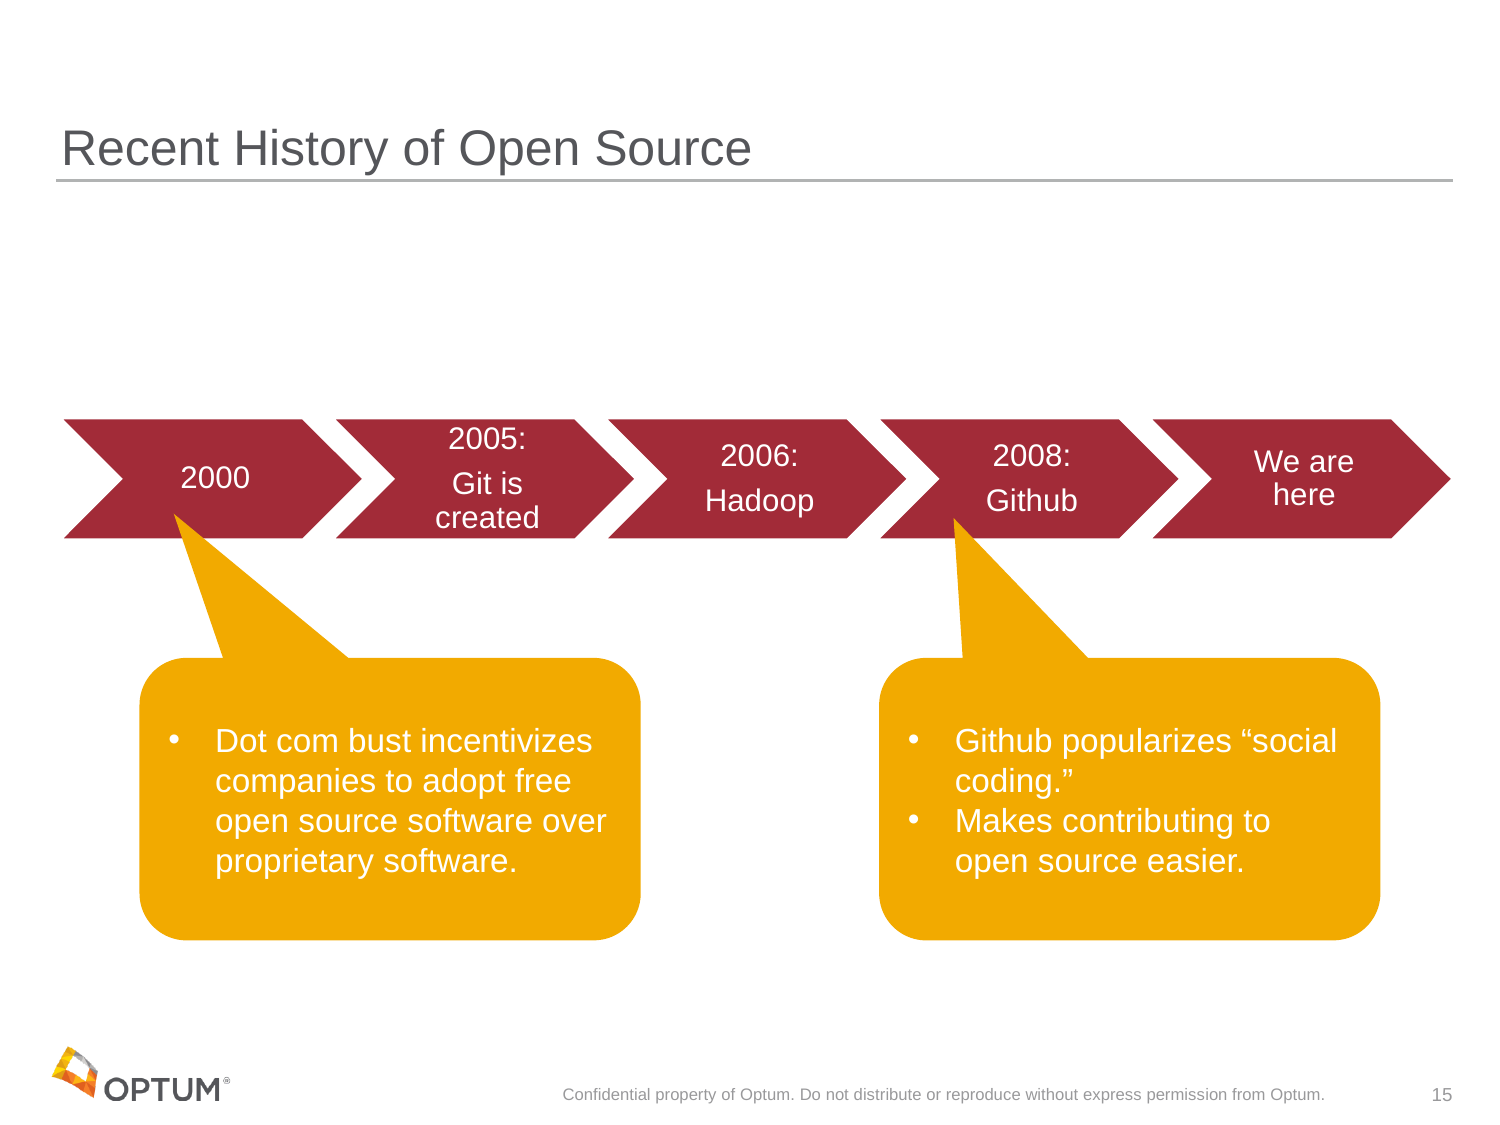

# Recent History of Open Source
2000
2005:
Git is created
2006:
Hadoop
2008:
Github
We are here
Dot com bust incentivizes companies to adopt free open source software over proprietary software.
Github popularizes “social coding.”
Makes contributing to open source easier.
Confidential property of Optum. Do not distribute or reproduce without express permission from Optum.
15